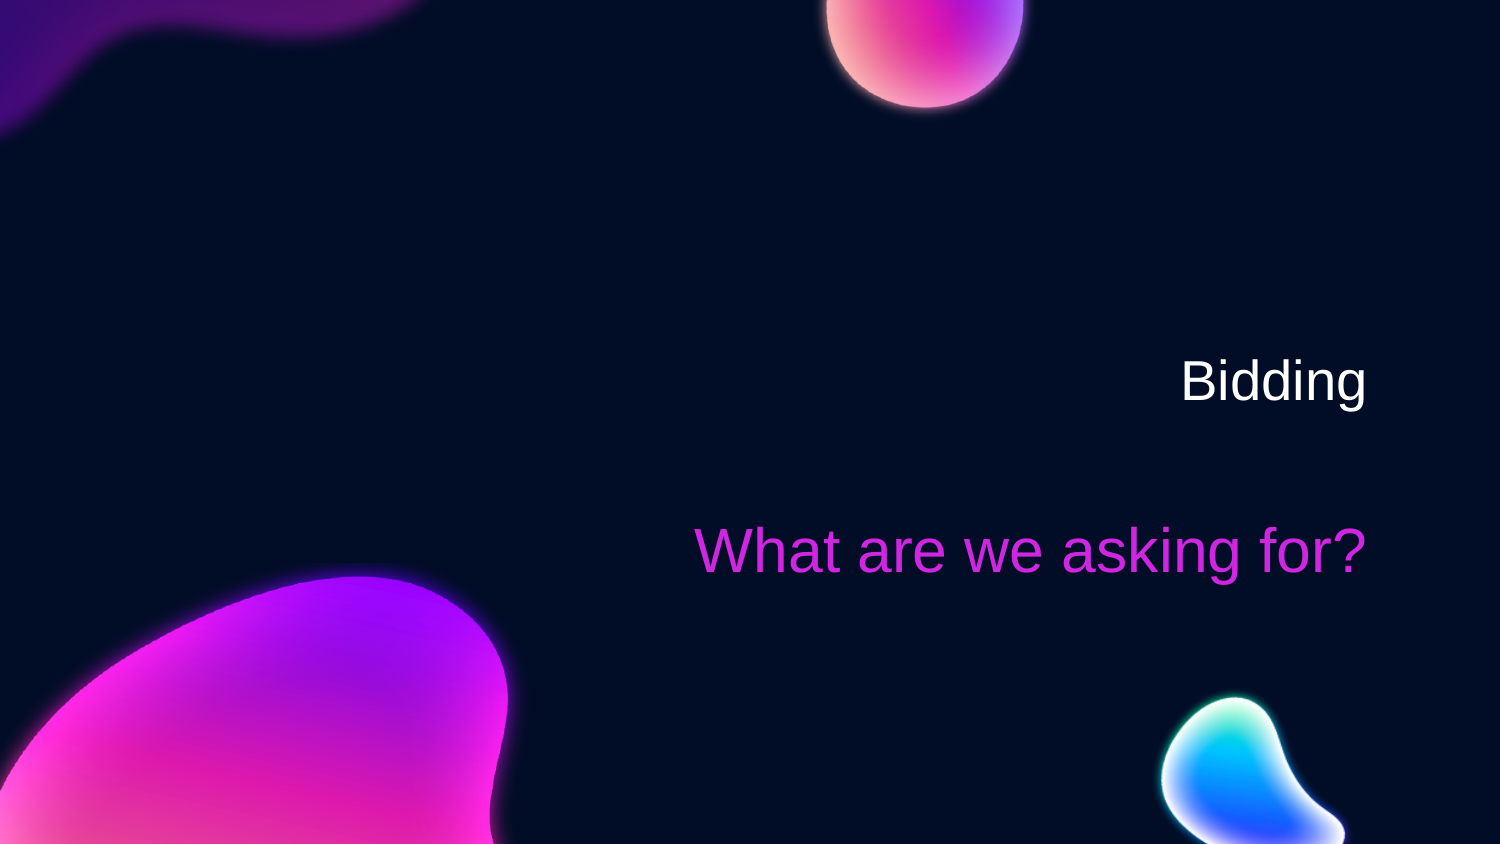

Bidding
# What are we asking for?